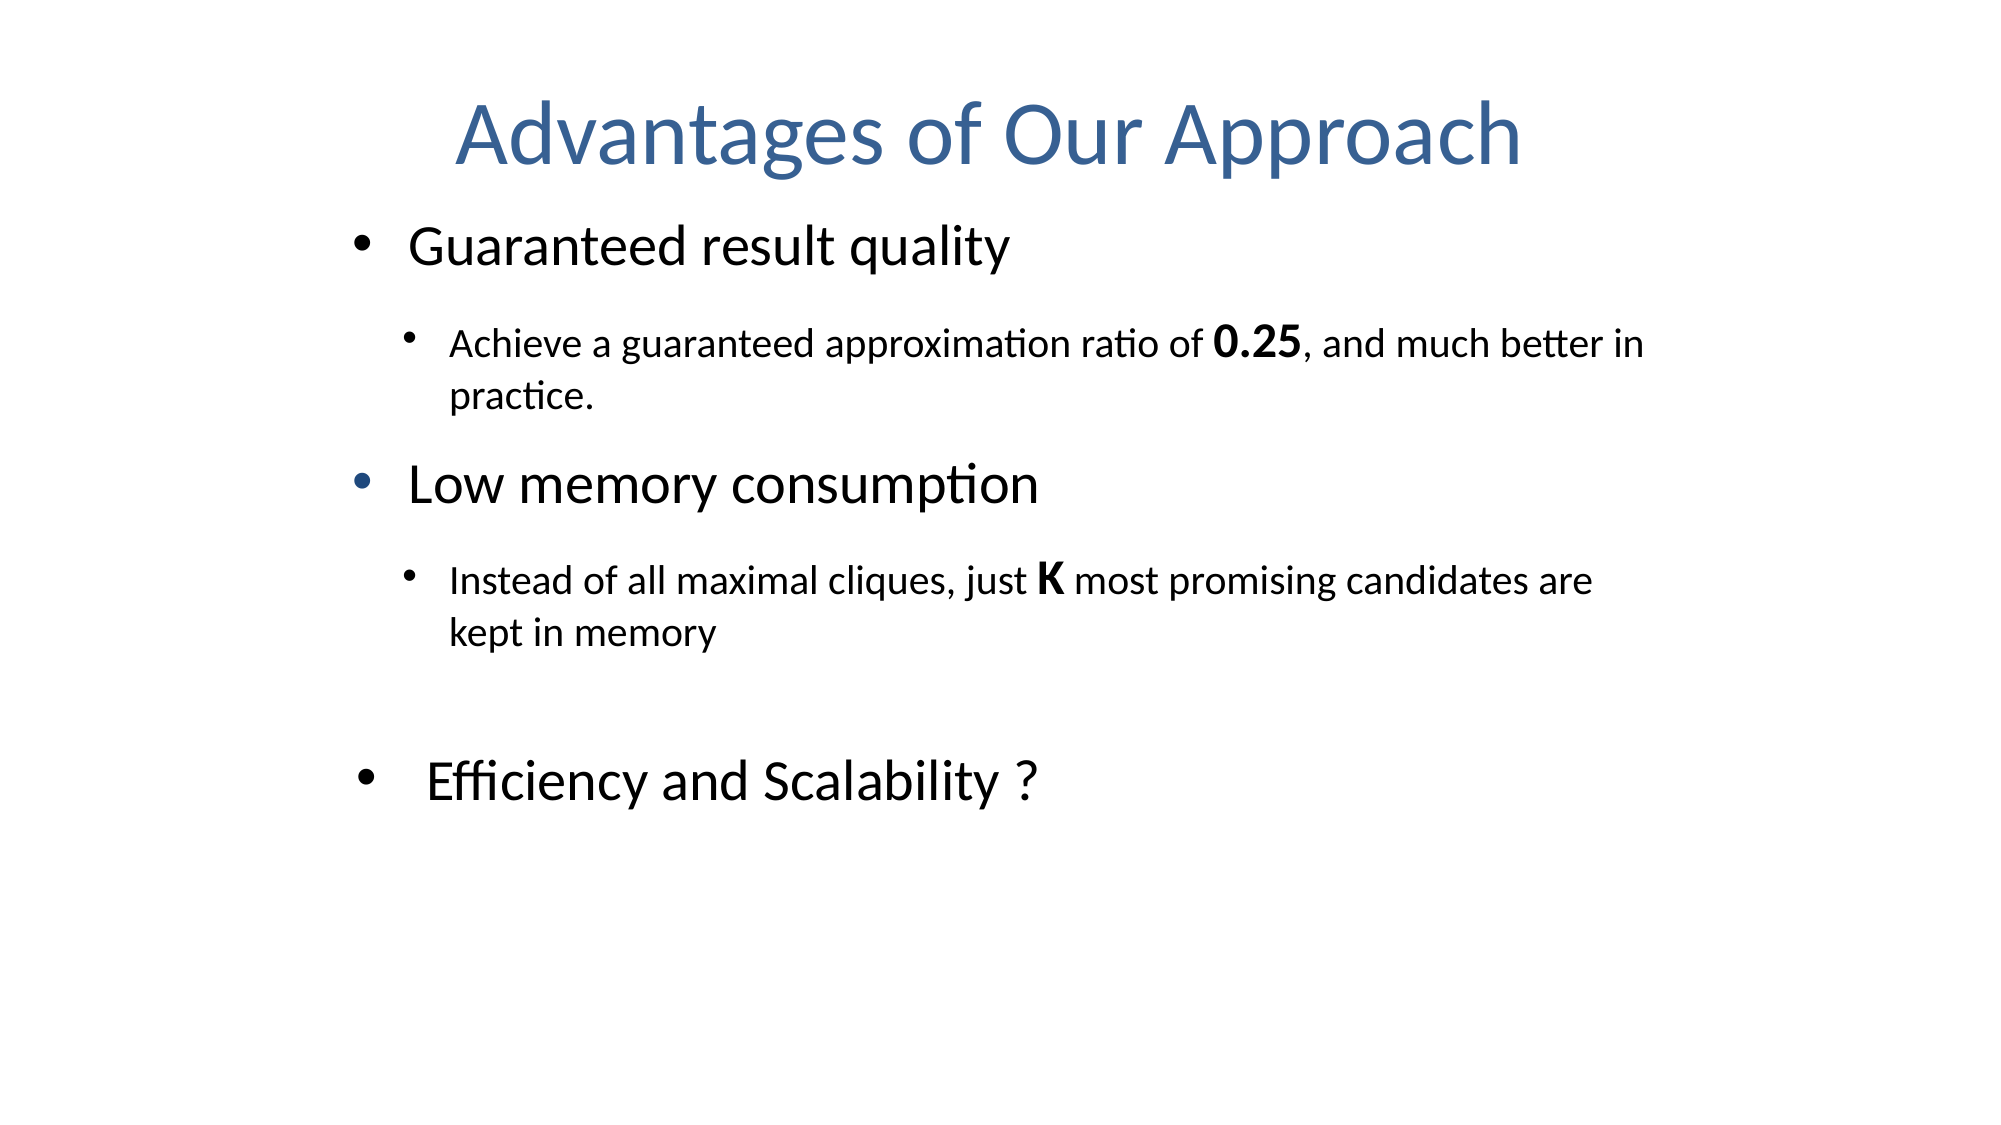

# Advantages of Our Approach
Guaranteed result quality
Achieve a guaranteed approximation ratio of 0.25, and much better in practice.

Low memory consumption

Instead of all maximal cliques, just K most promising candidates are kept in memory
 Efficiency and Scalability ?